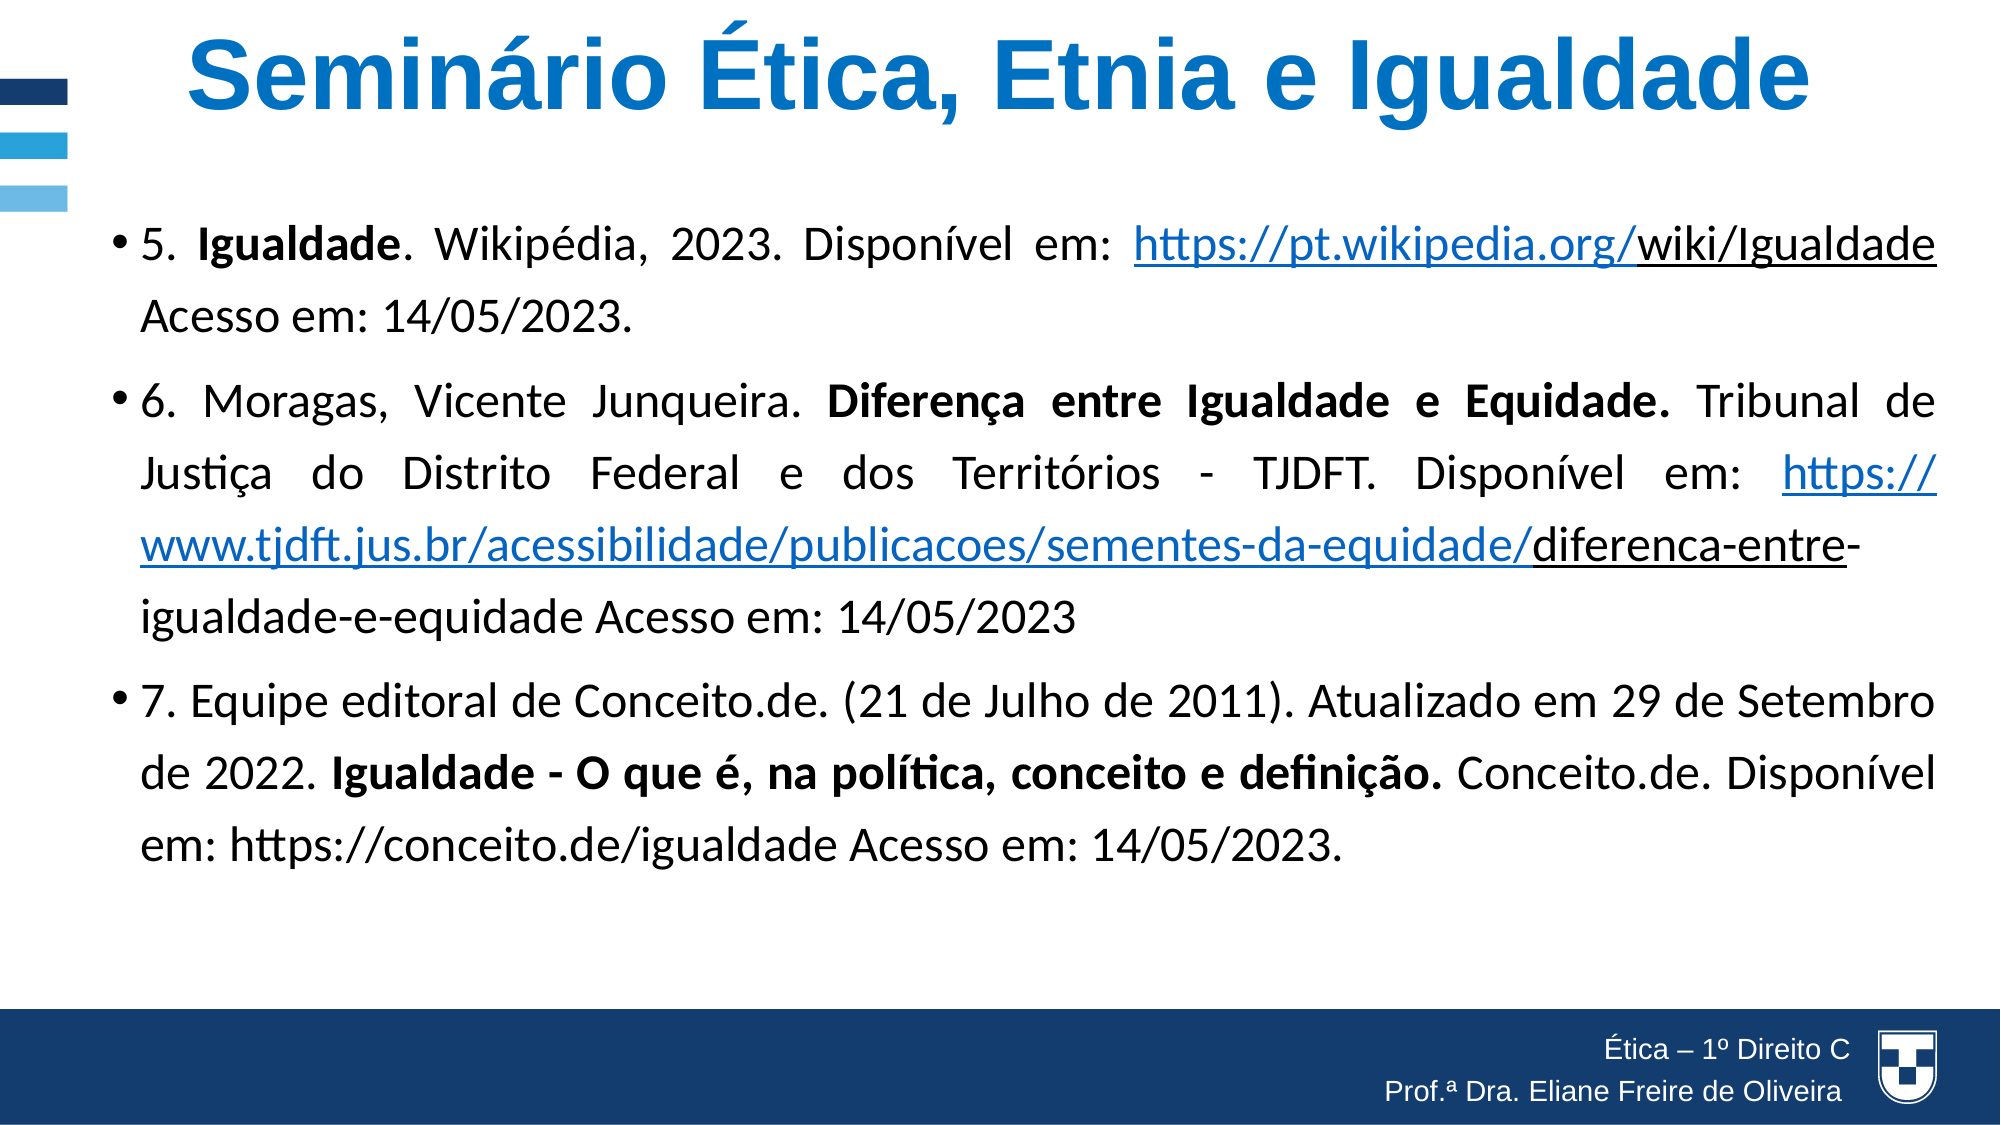

Seminário Ética, Etnia e Igualdade
5. Igualdade. Wikipédia, 2023. Disponível em: https://pt.wikipedia.org/wiki/Igualdade Acesso em: 14/05/2023.
6. Moragas, Vicente Junqueira. Diferença entre Igualdade e Equidade. Tribunal de Justiça do Distrito Federal e dos Territórios - TJDFT. Disponível em: https://www.tjdft.jus.br/acessibilidade/publicacoes/sementes-da-equidade/diferenca-entre- igualdade-e-equidade Acesso em: 14/05/2023
7. Equipe editoral de Conceito.de. (21 de Julho de 2011). Atualizado em 29 de Setembro de 2022. Igualdade - O que é, na política, conceito e definição. Conceito.de. Disponível em: https://conceito.de/igualdade Acesso em: 14/05/2023.

Ética – 1º Direito C
Prof.ª Dra. Eliane Freire de Oliveira